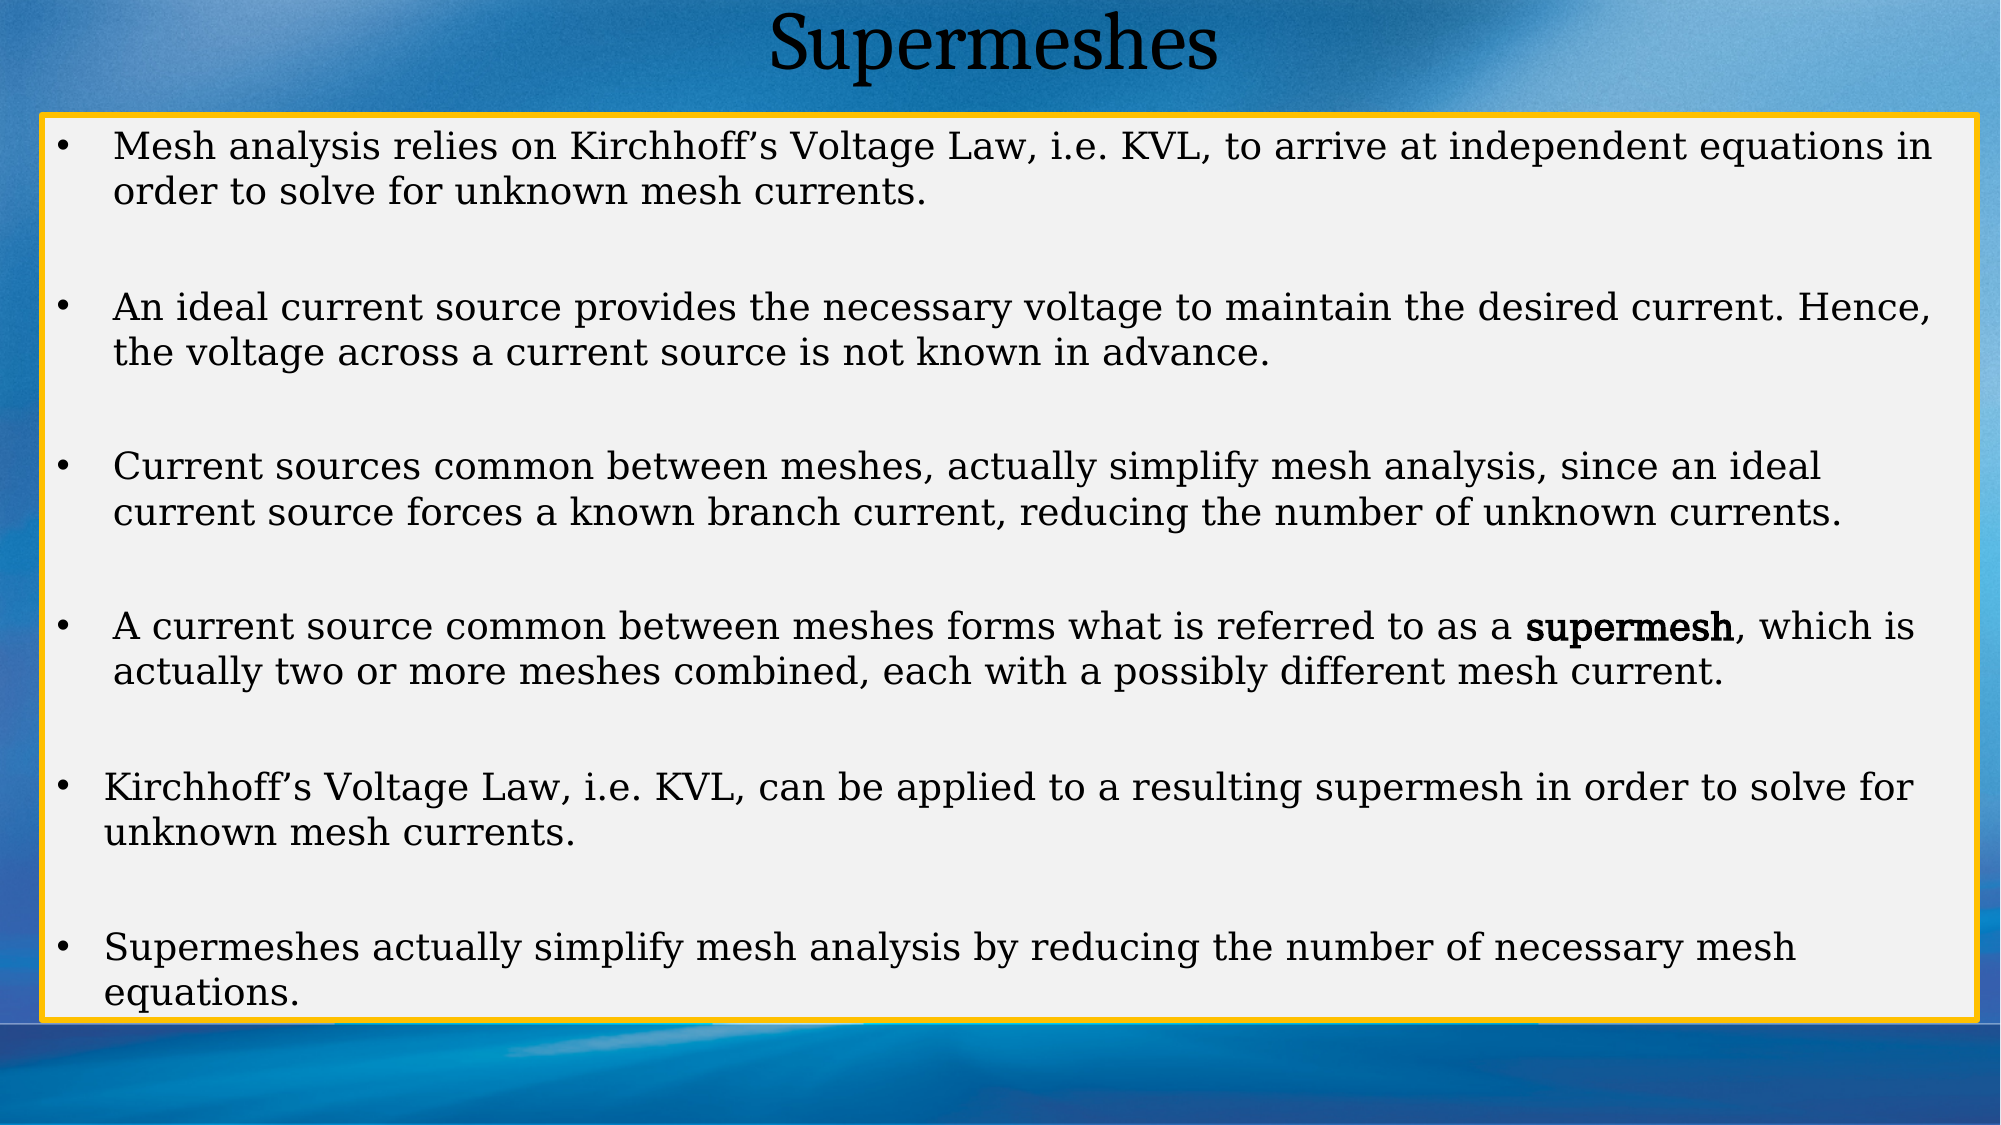

# Supermeshes
Mesh analysis relies on Kirchhoff’s Voltage Law, i.e. KVL, to arrive at independent equations in order to solve for unknown mesh currents.

An ideal current source provides the necessary voltage to maintain the desired current. Hence, the voltage across a current source is not known in advance.

Current sources common between meshes, actually simplify mesh analysis, since an ideal current source forces a known branch current, reducing the number of unknown currents.

A current source common between meshes forms what is referred to as a supermesh, which is actually two or more meshes combined, each with a possibly different mesh current.

Kirchhoff’s Voltage Law, i.e. KVL, can be applied to a resulting supermesh in order to solve for unknown mesh currents.

Supermeshes actually simplify mesh analysis by reducing the number of necessary mesh equations.